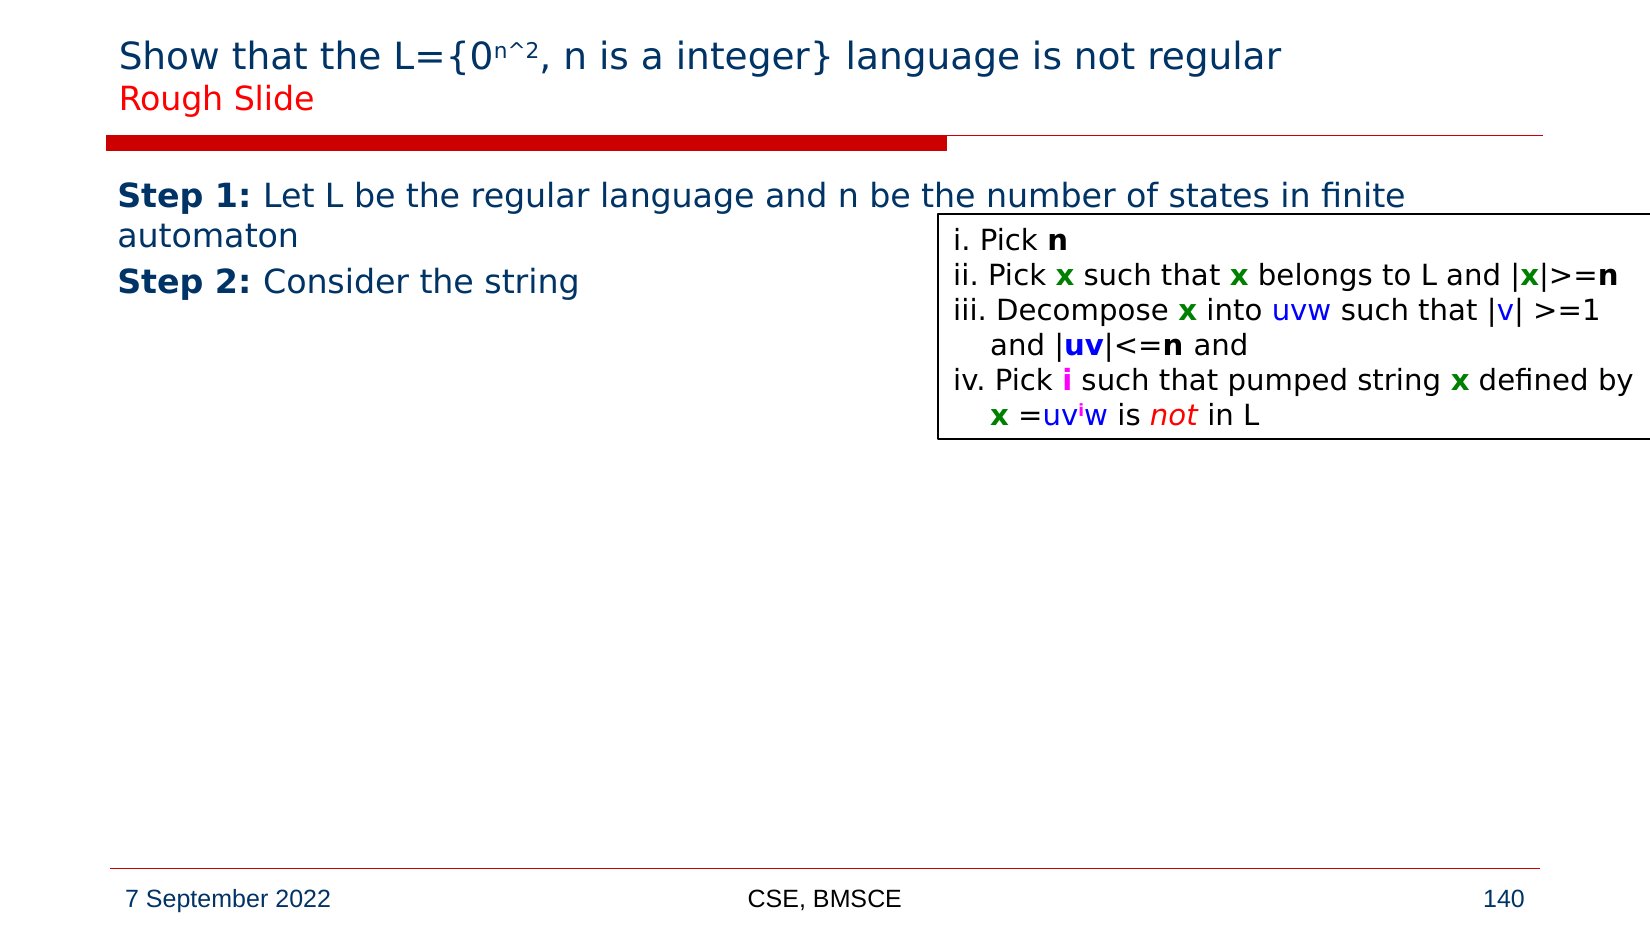

# Show that the L={0n^2, n is a integer} language is not regular Rough Slide
Step 1: Let L be the regular language and n be the number of states in finite automaton
Step 2: Consider the string

i. Pick n
ii. Pick x such that x belongs to L and |x|>=n
iii. Decompose x into uvw such that |v| >=1
    and |uv|<=n and
iv. Pick i such that pumped string x defined by
    x =uviw is not in L
CSE, BMSCE
140
7 September 2022